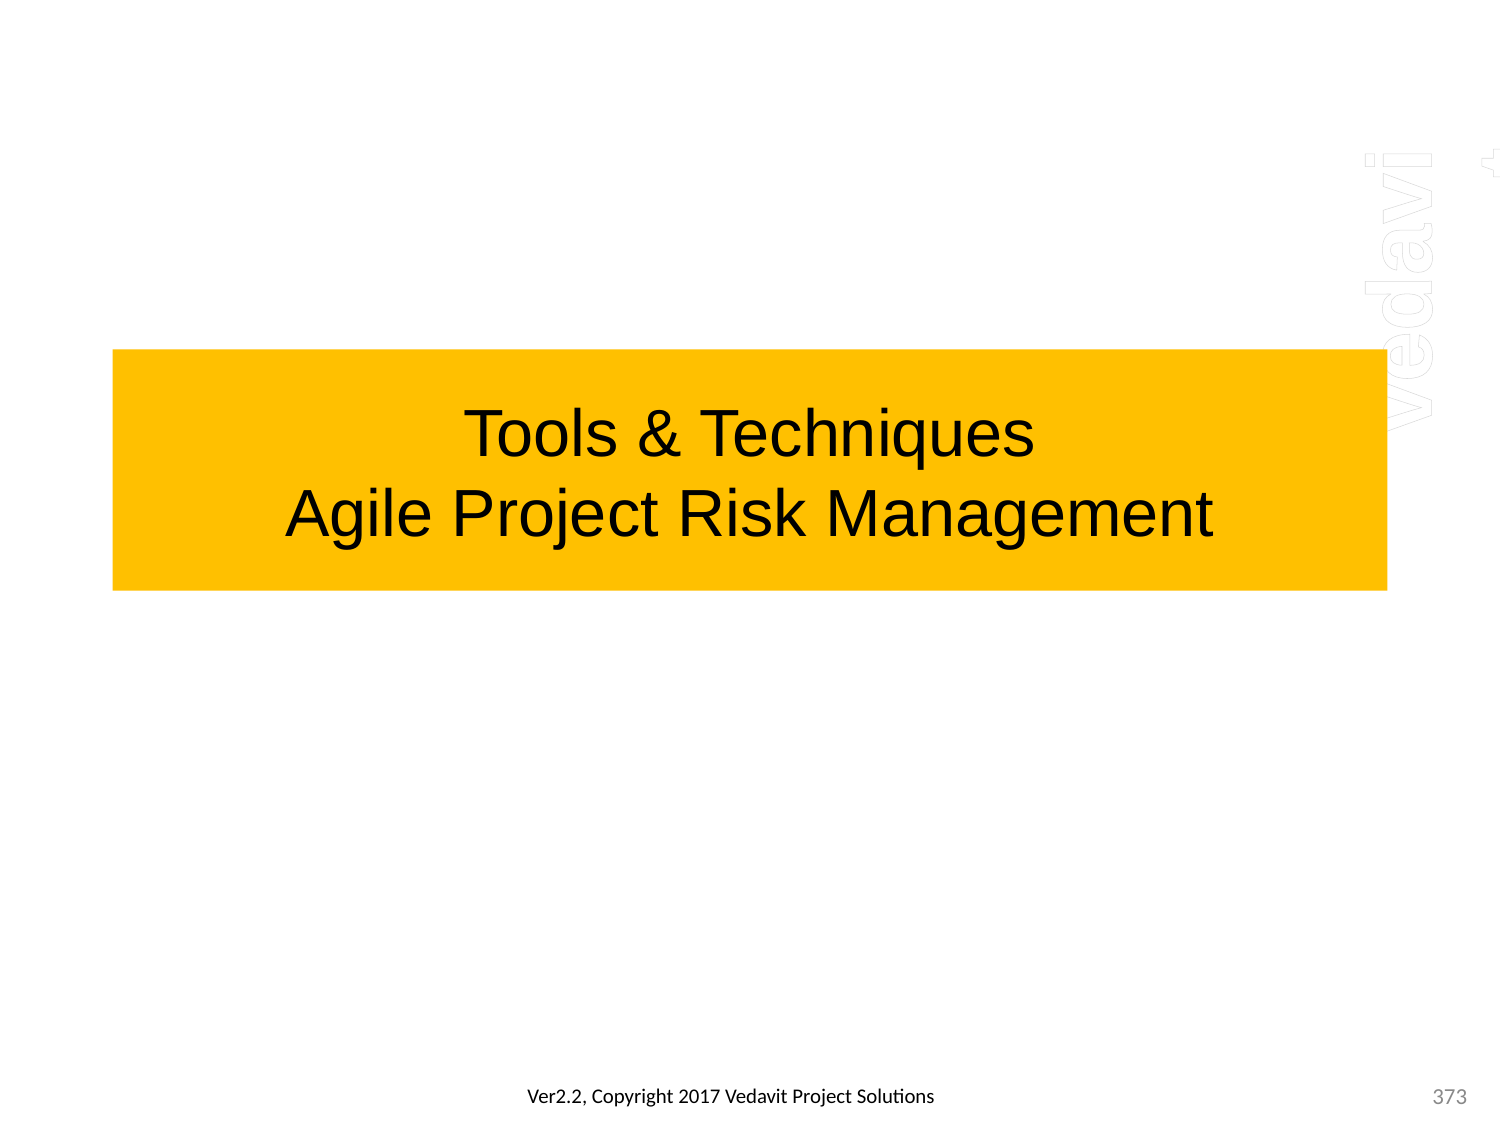

# Tools & Techniques Agile Project Risk Management

373